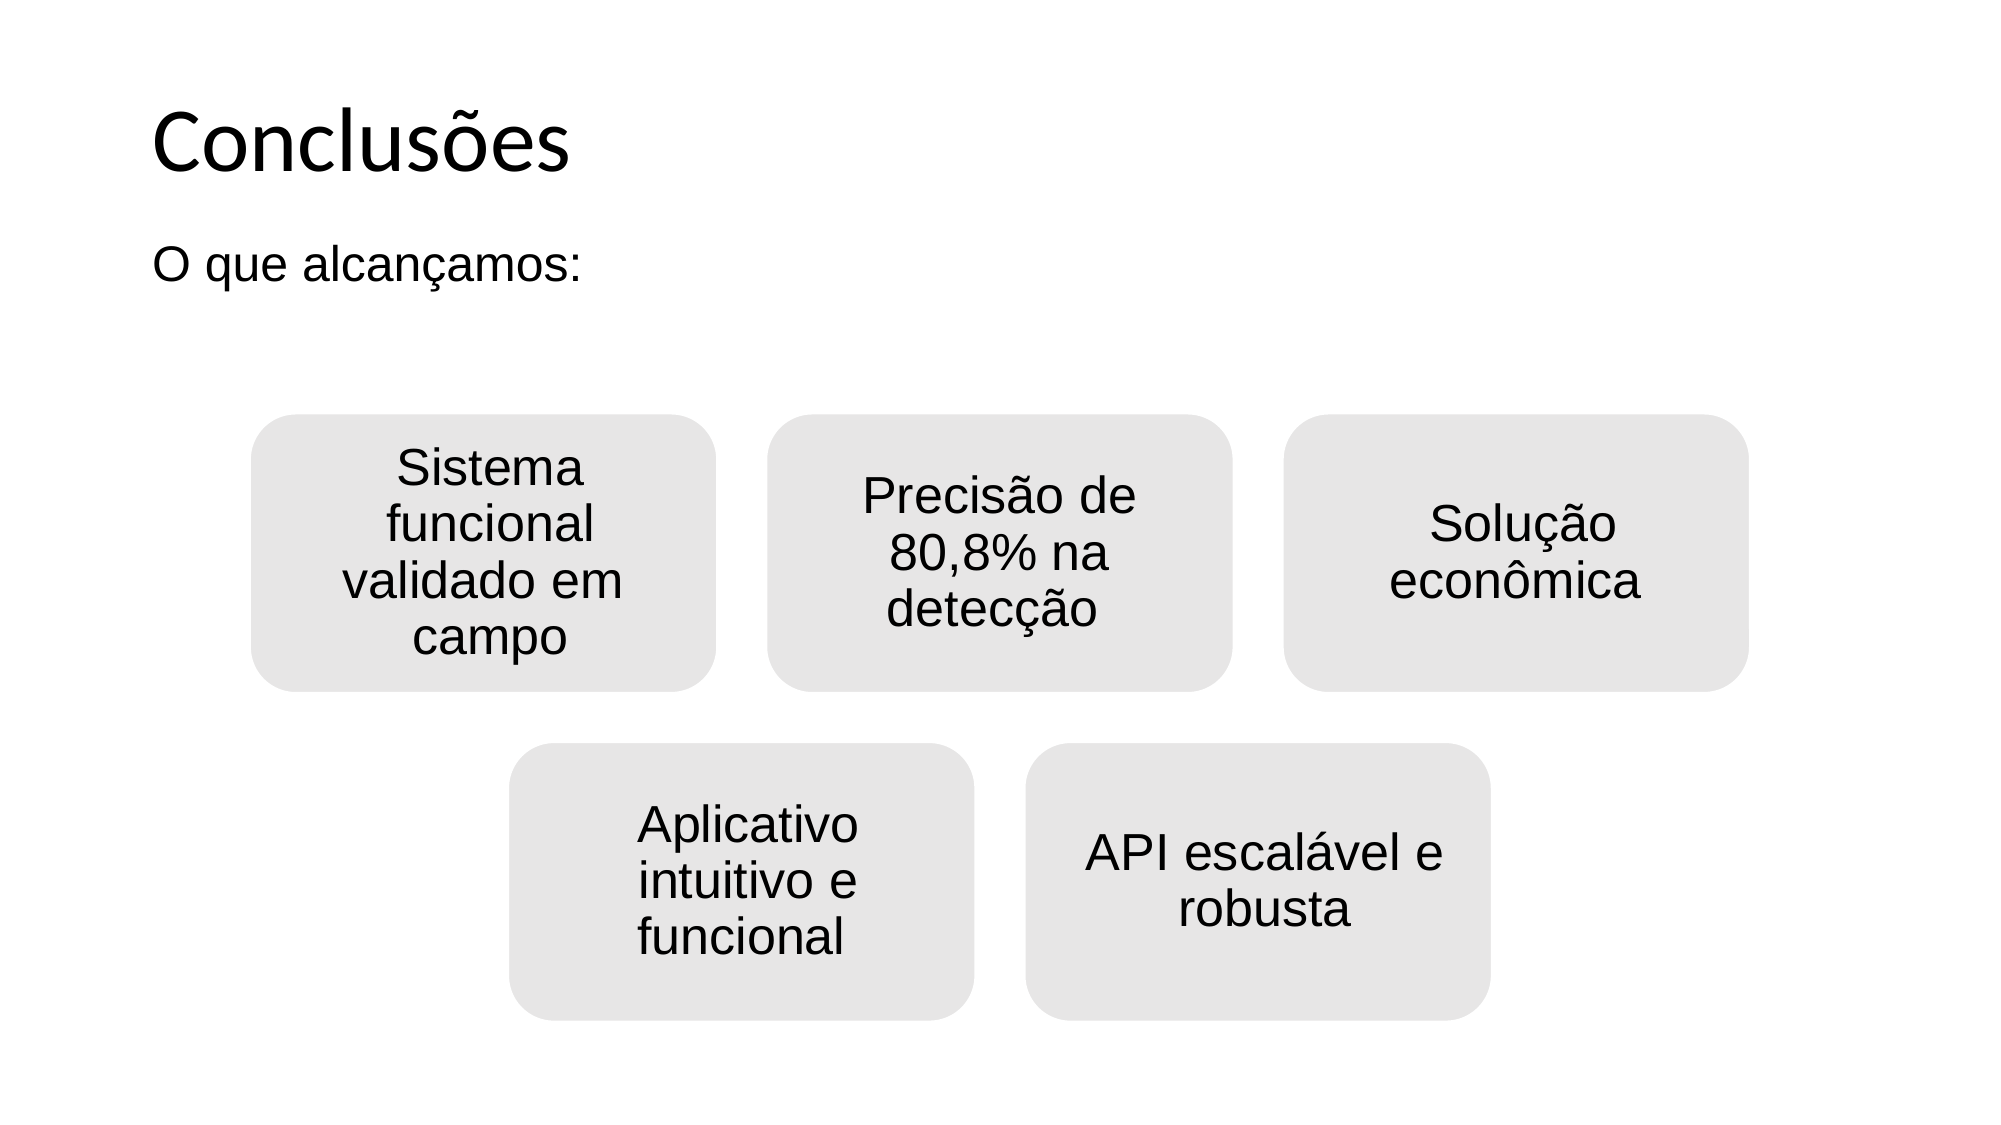

# Conclusões
O que alcançamos:
Sistema funcional validado em  campo
Precisão de 80,8% na detecção
Solução econômica
Aplicativo intuitivo e funcional
API escalável e robusta